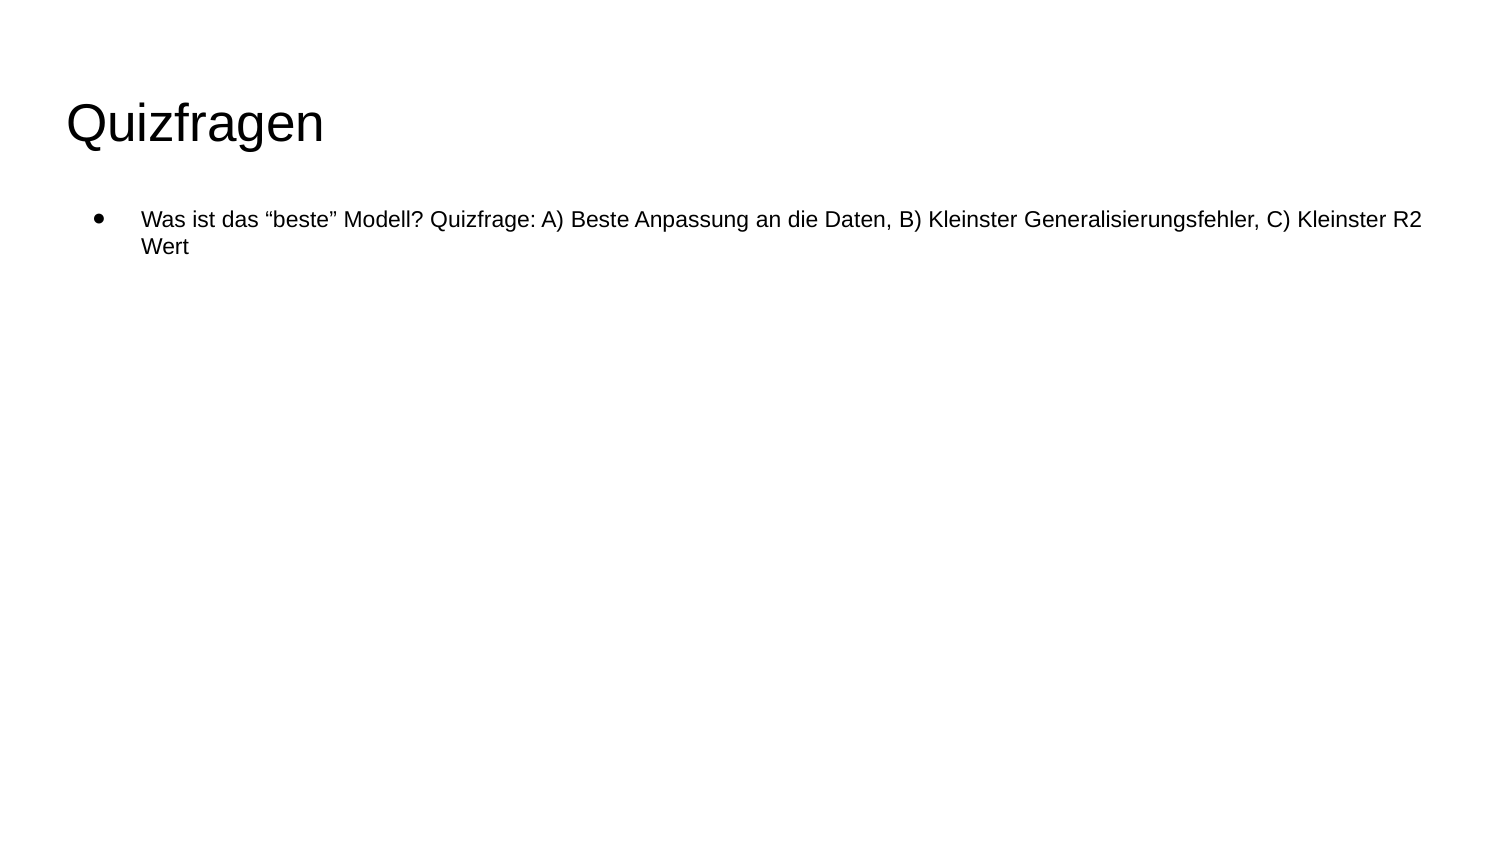

# Quizfragen
Was ist das “beste” Modell? Quizfrage: A) Beste Anpassung an die Daten, B) Kleinster Generalisierungsfehler, C) Kleinster R2 Wert